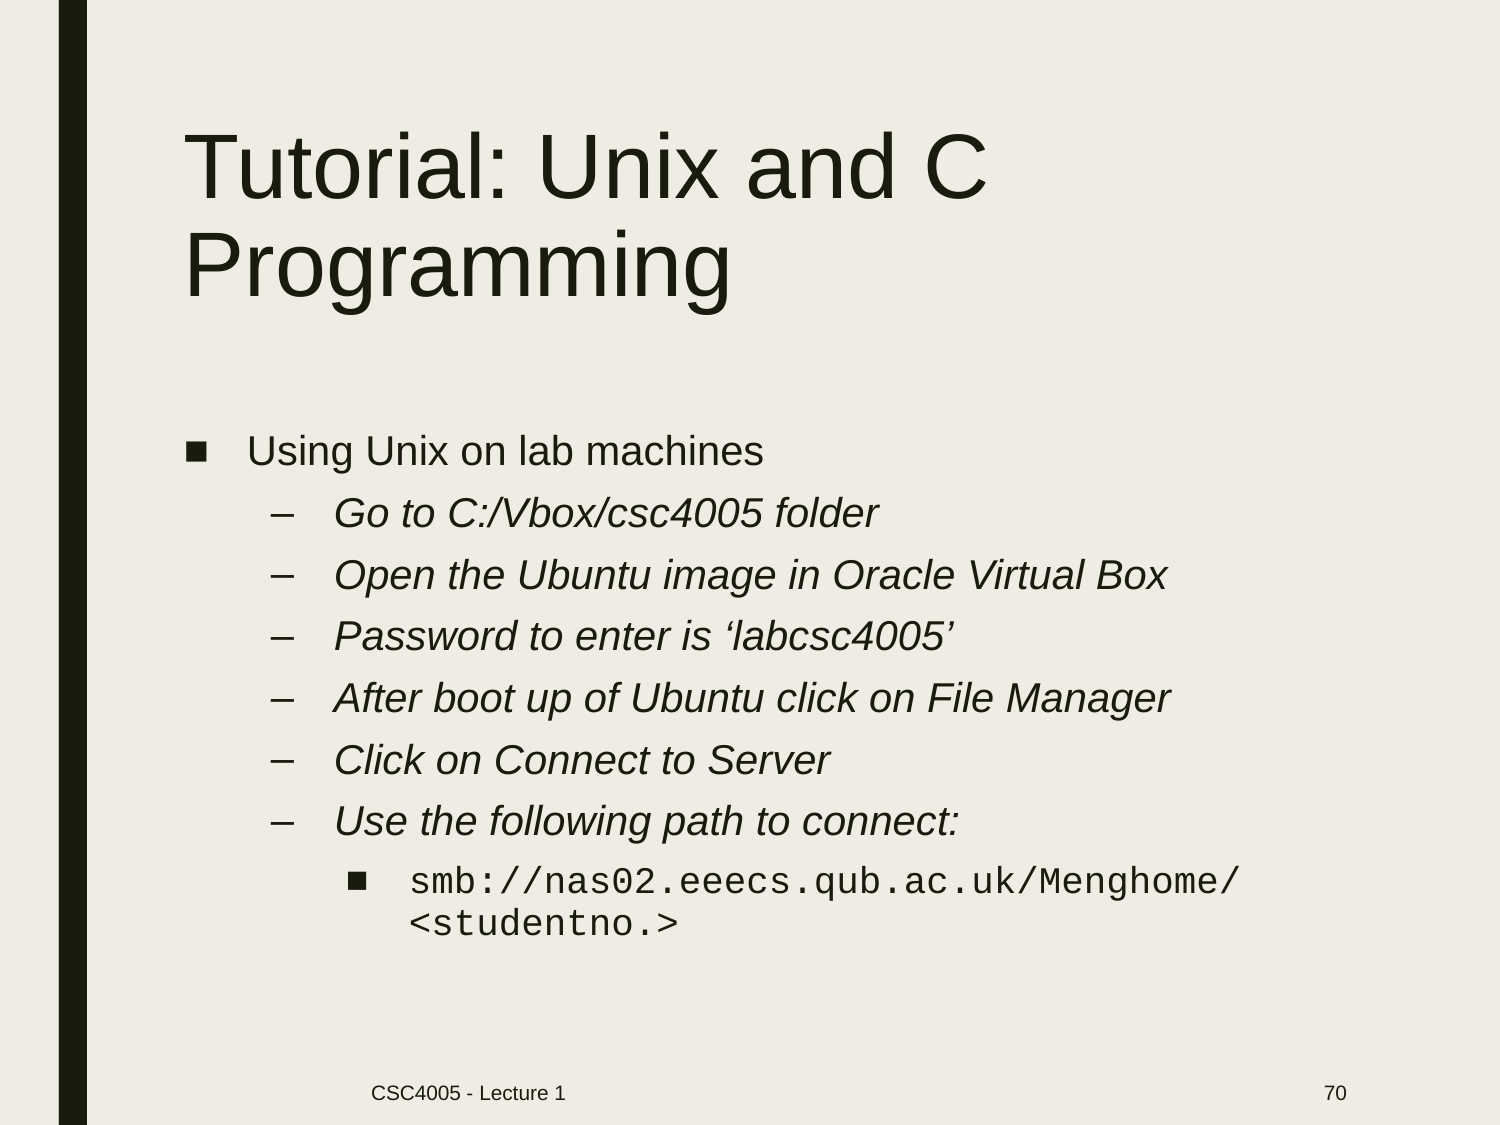

# Tutorial: Unix and C Programming
Using Unix on lab machines
Go to C:/Vbox/csc4005 folder
Open the Ubuntu image in Oracle Virtual Box
Password to enter is ‘labcsc4005’
After boot up of Ubuntu click on File Manager
Click on Connect to Server
Use the following path to connect:
smb://nas02.eeecs.qub.ac.uk/Menghome/<studentno.>
CSC4005 - Lecture 1
70